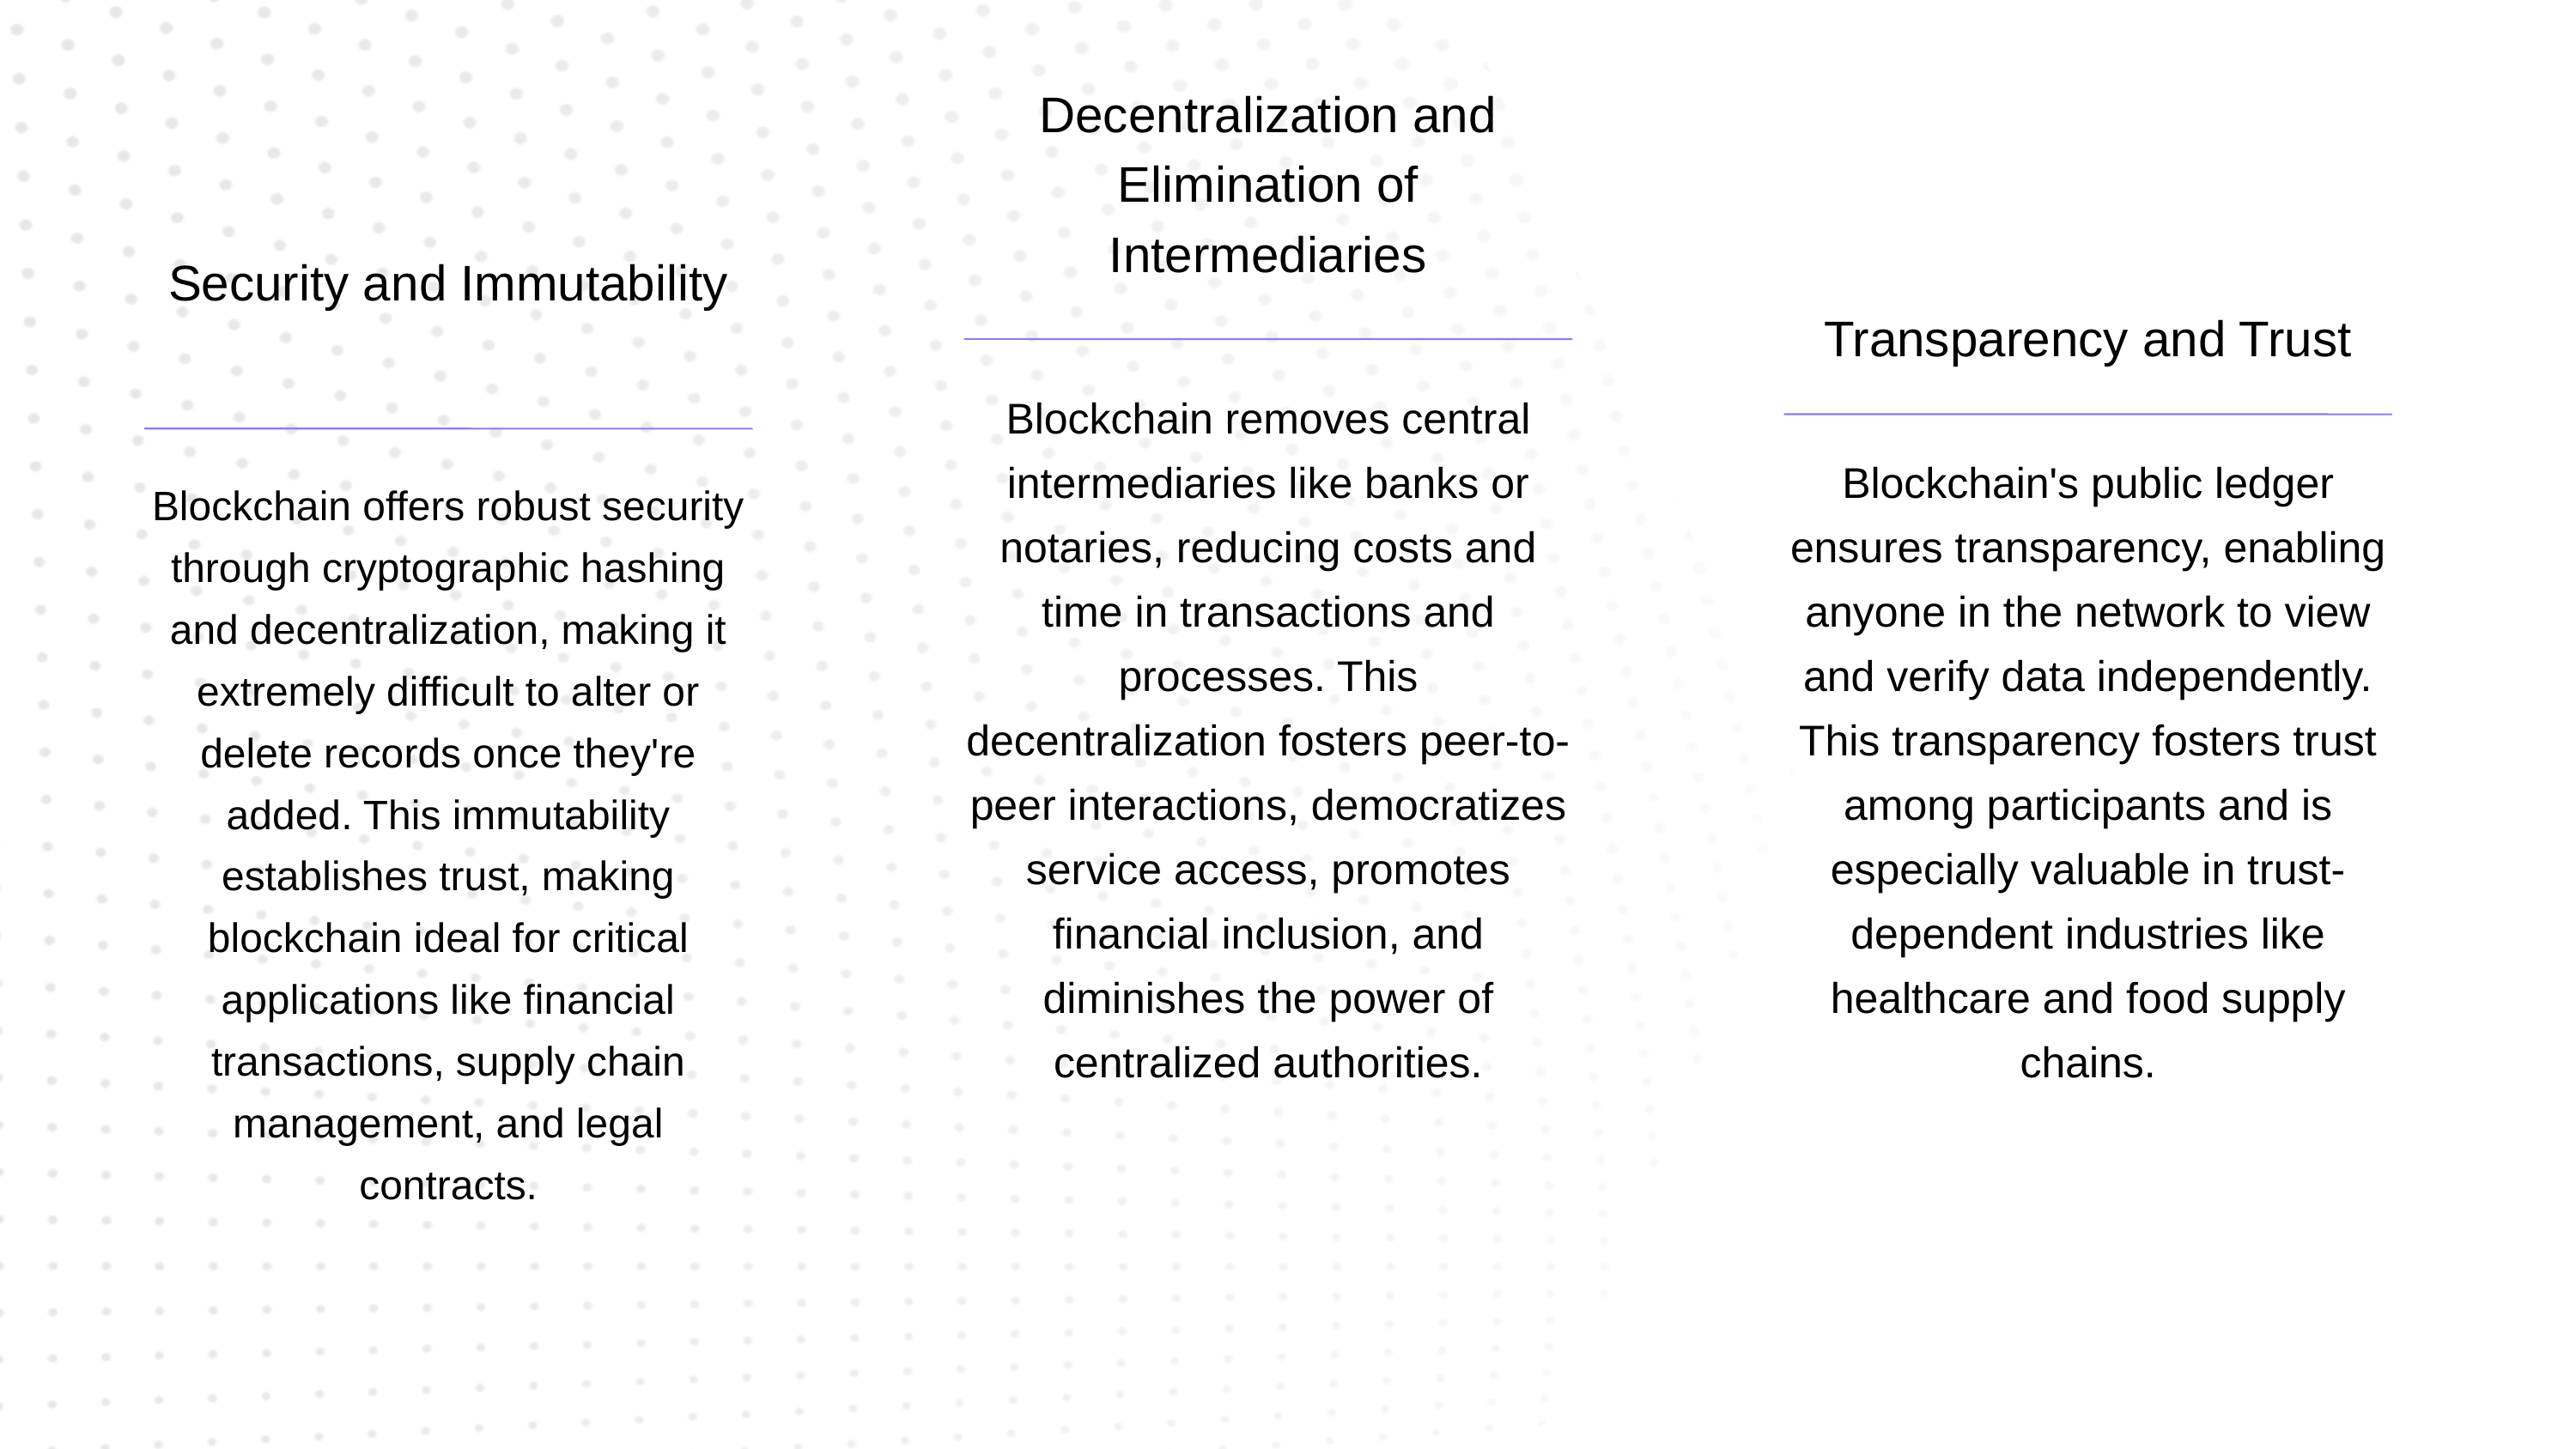

Decentralization and Elimination of Intermediaries

Blockchain removes central intermediaries like banks or notaries, reducing costs and time in transactions and processes. This decentralization fosters peer-to-peer interactions, democratizes service access, promotes financial inclusion, and diminishes the power of centralized authorities.
Security and Immutability

Blockchain offers robust security through cryptographic hashing and decentralization, making it extremely difficult to alter or delete records once they're added. This immutability establishes trust, making blockchain ideal for critical applications like financial transactions, supply chain management, and legal contracts.
Transparency and Trust

Blockchain's public ledger ensures transparency, enabling anyone in the network to view and verify data independently. This transparency fosters trust among participants and is especially valuable in trust-dependent industries like healthcare and food supply chains.